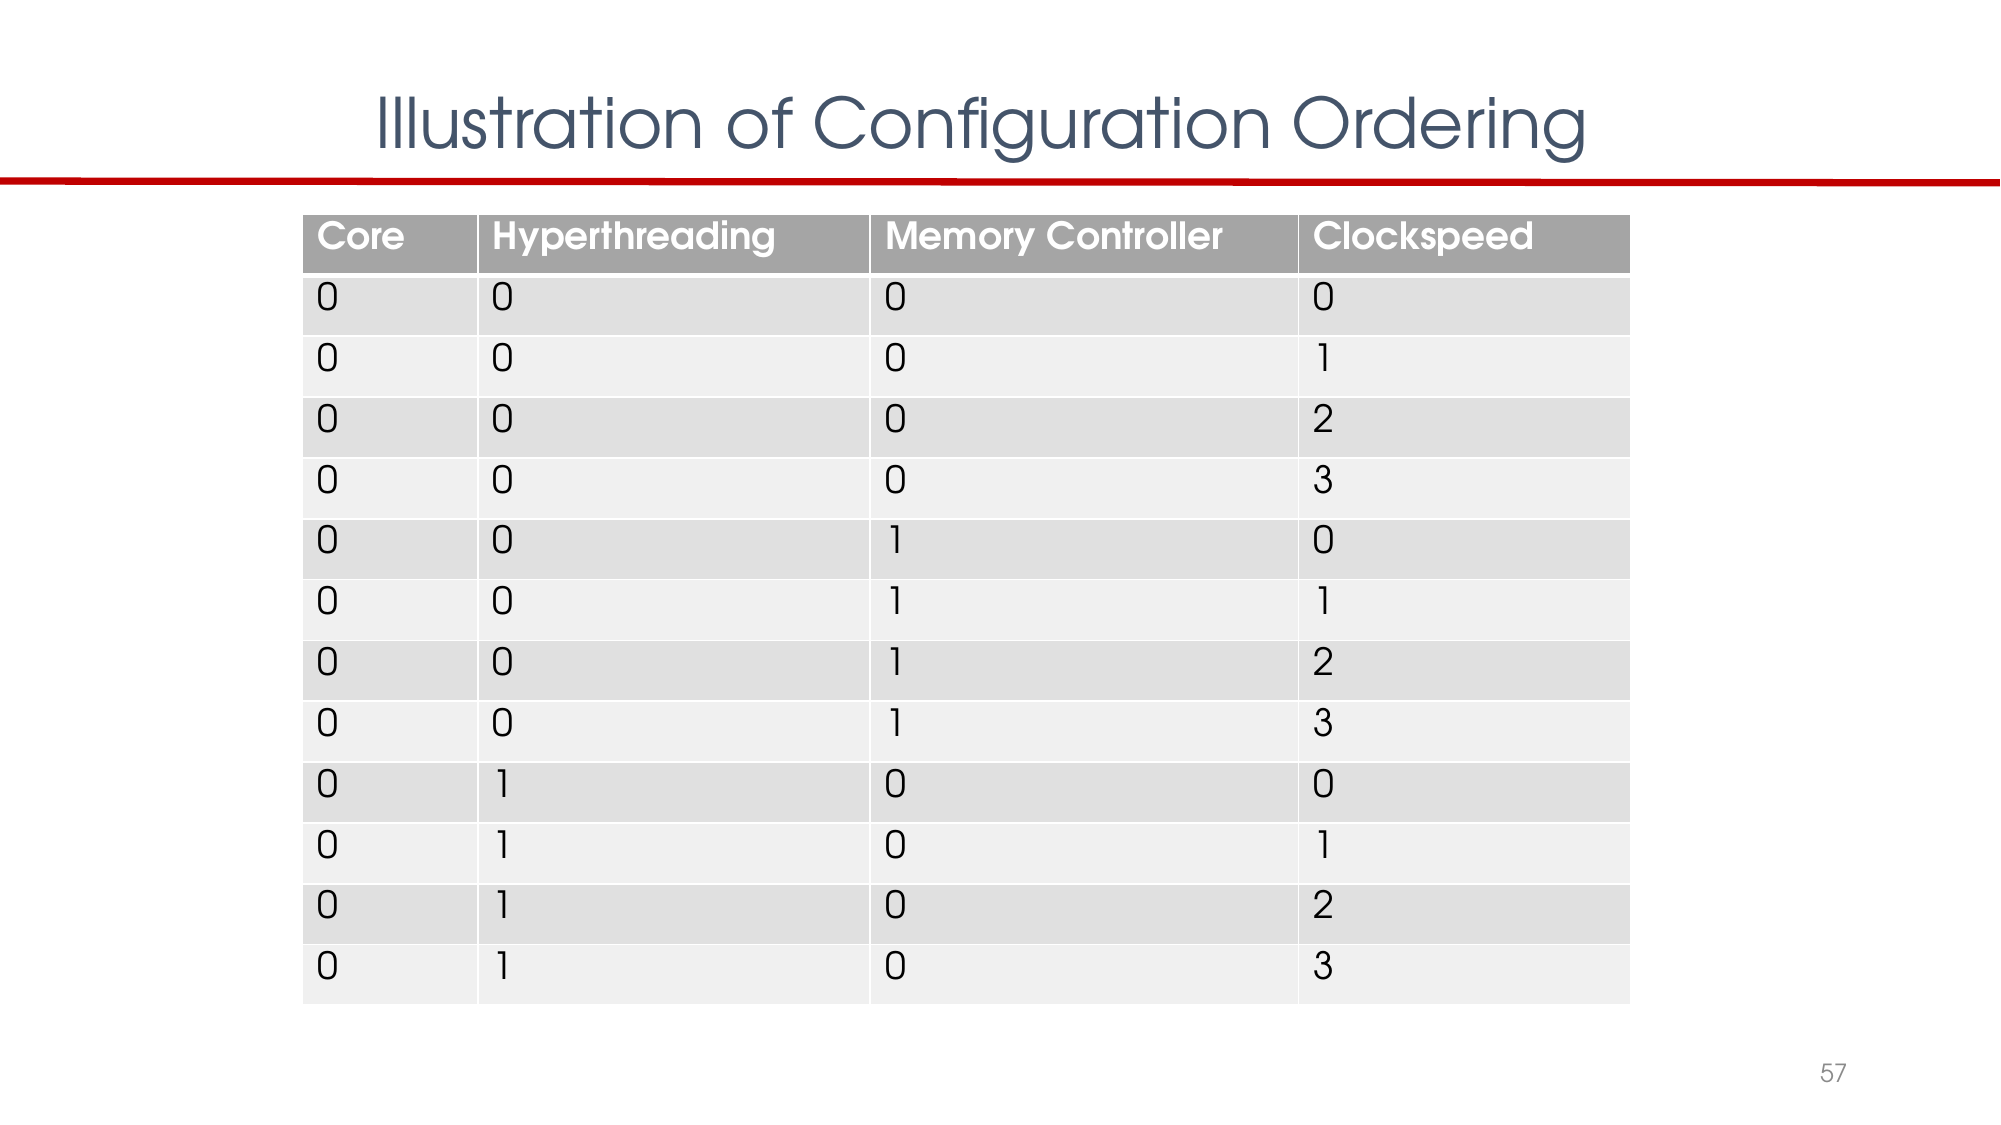

Illustration of Configuration Ordering
| Core | Hyperthreading | Memory Controller | Clockspeed |
| --- | --- | --- | --- |
| 0 | 0 | 0 | 0 |
| 0 | 0 | 0 | 1 |
| 0 | 0 | 0 | 2 |
| 0 | 0 | 0 | 3 |
| 0 | 0 | 1 | 0 |
| 0 | 0 | 1 | 1 |
| 0 | 0 | 1 | 2 |
| 0 | 0 | 1 | 3 |
| 0 | 1 | 0 | 0 |
| 0 | 1 | 0 | 1 |
| 0 | 1 | 0 | 2 |
| 0 | 1 | 0 | 3 |
57